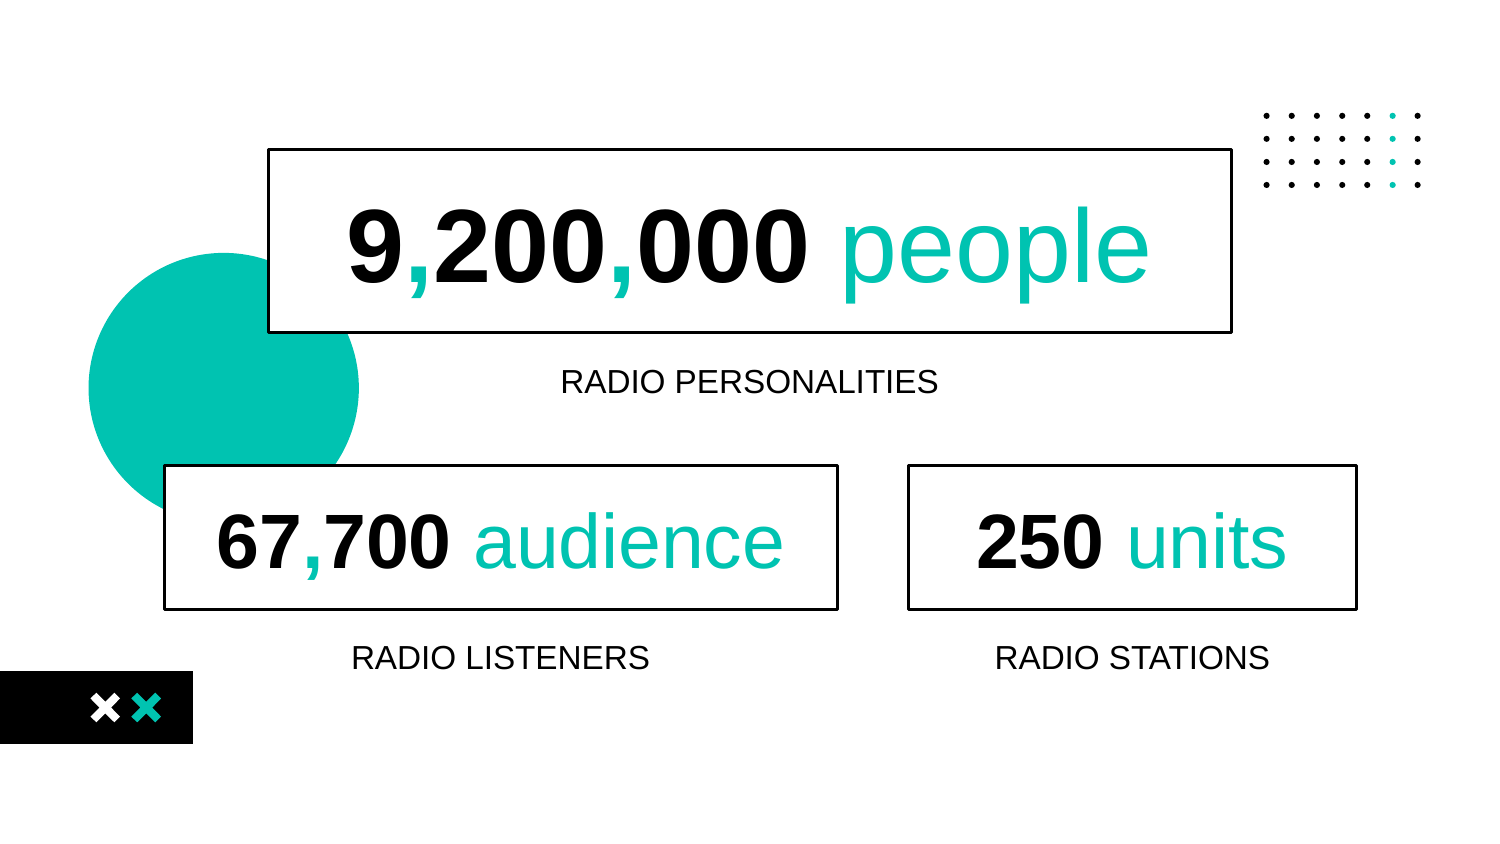

# 9,200,000 people
RADIO PERSONALITIES
67,700 audience
250 units
RADIO LISTENERS
RADIO STATIONS